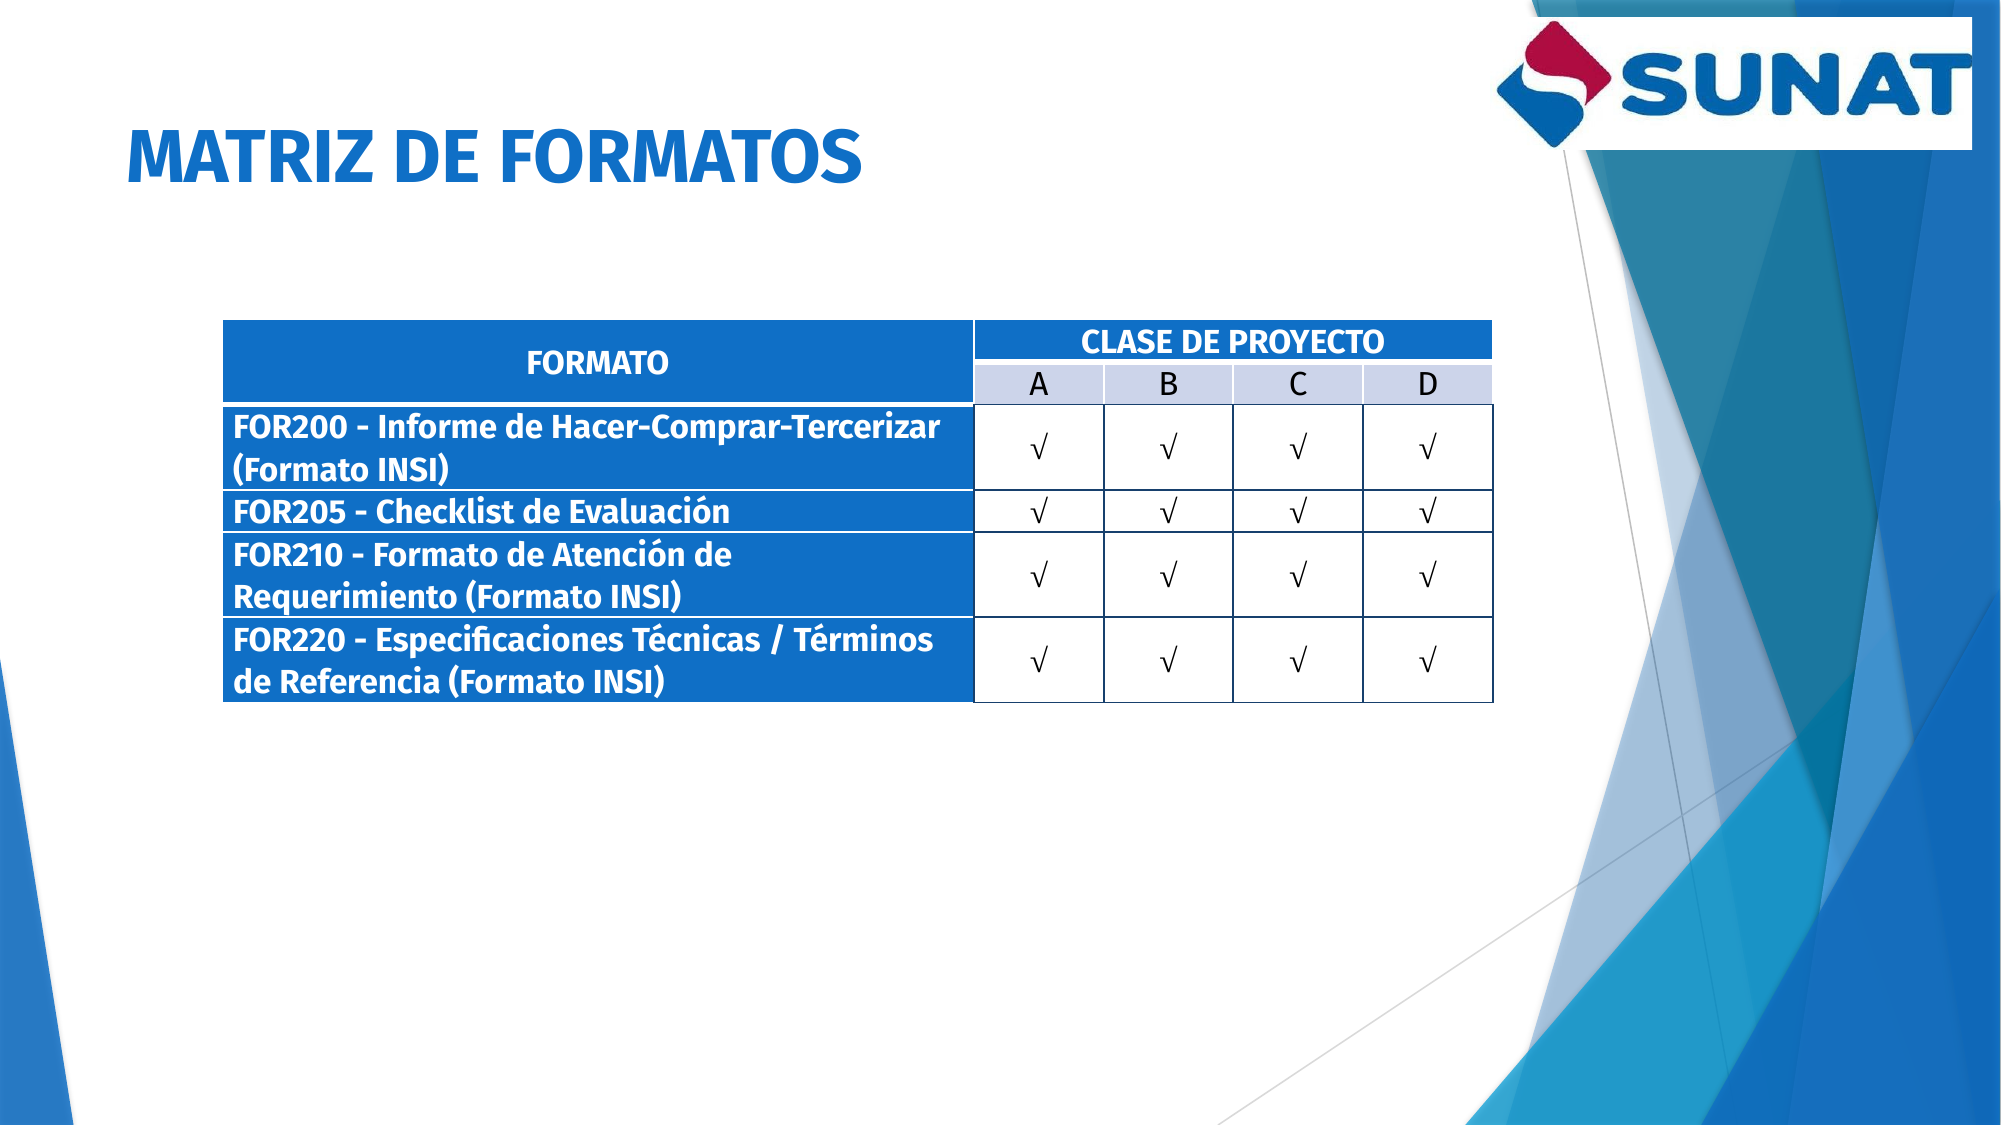

# MATRIZ DE FORMATOS
| Formato | Clase de Proyecto |  |  |  |
| --- | --- | --- | --- | --- |
|  | A | B | C | D |
| FOR200 - Informe de Hacer-Comprar-Tercerizar (Formato INSI) | √ | √ | √ | √ |
| FOR205 - Checklist de Evaluación | √ | √ | √ | √ |
| FOR210 - Formato de Atención de Requerimiento (Formato INSI) | √ | √ | √ | √ |
| FOR220 - Especificaciones Técnicas / Términos de Referencia (Formato INSI) | √ | √ | √ | √ |